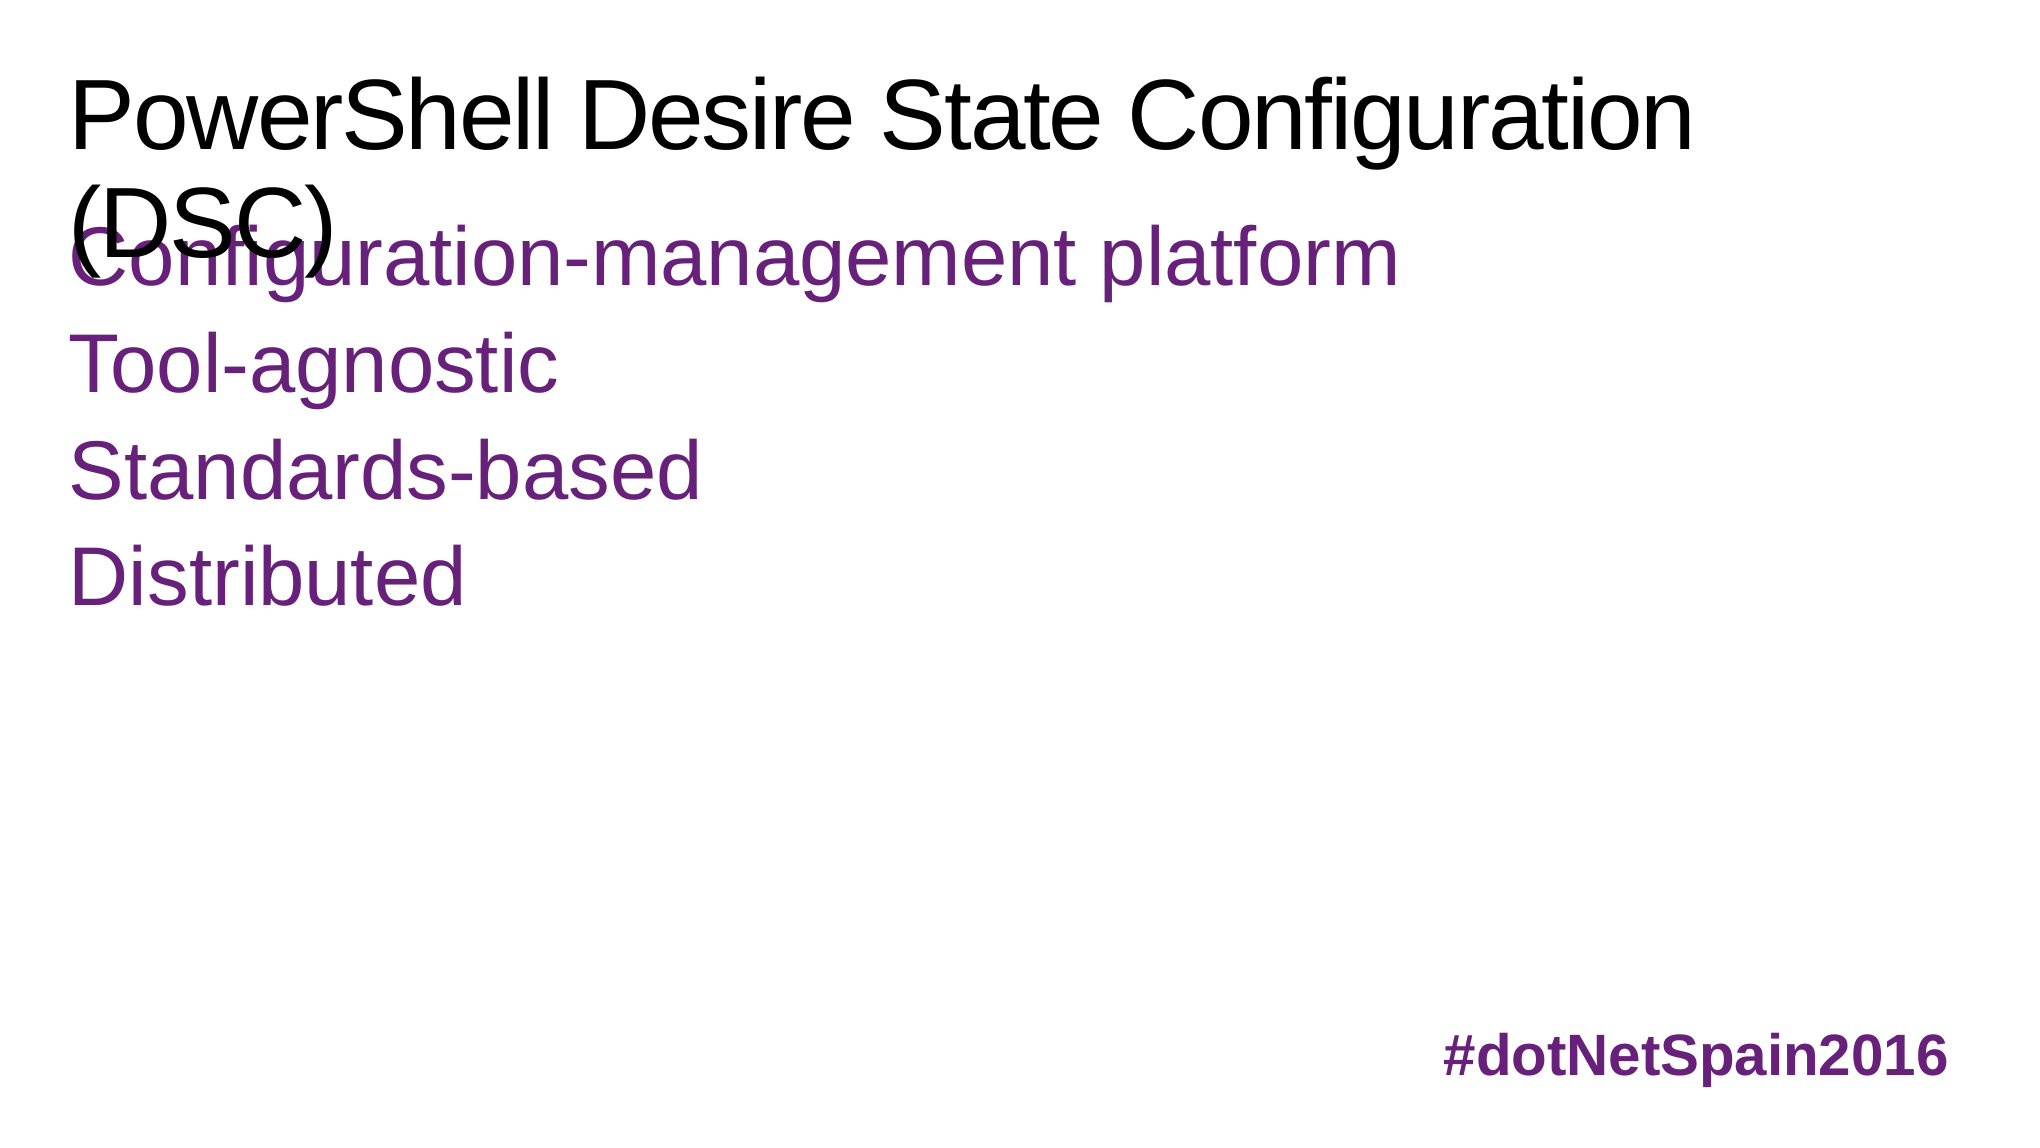

# PowerShell Desire State Configuration (DSC)
Configuration-management platform
Tool-agnostic
Standards-based
Distributed